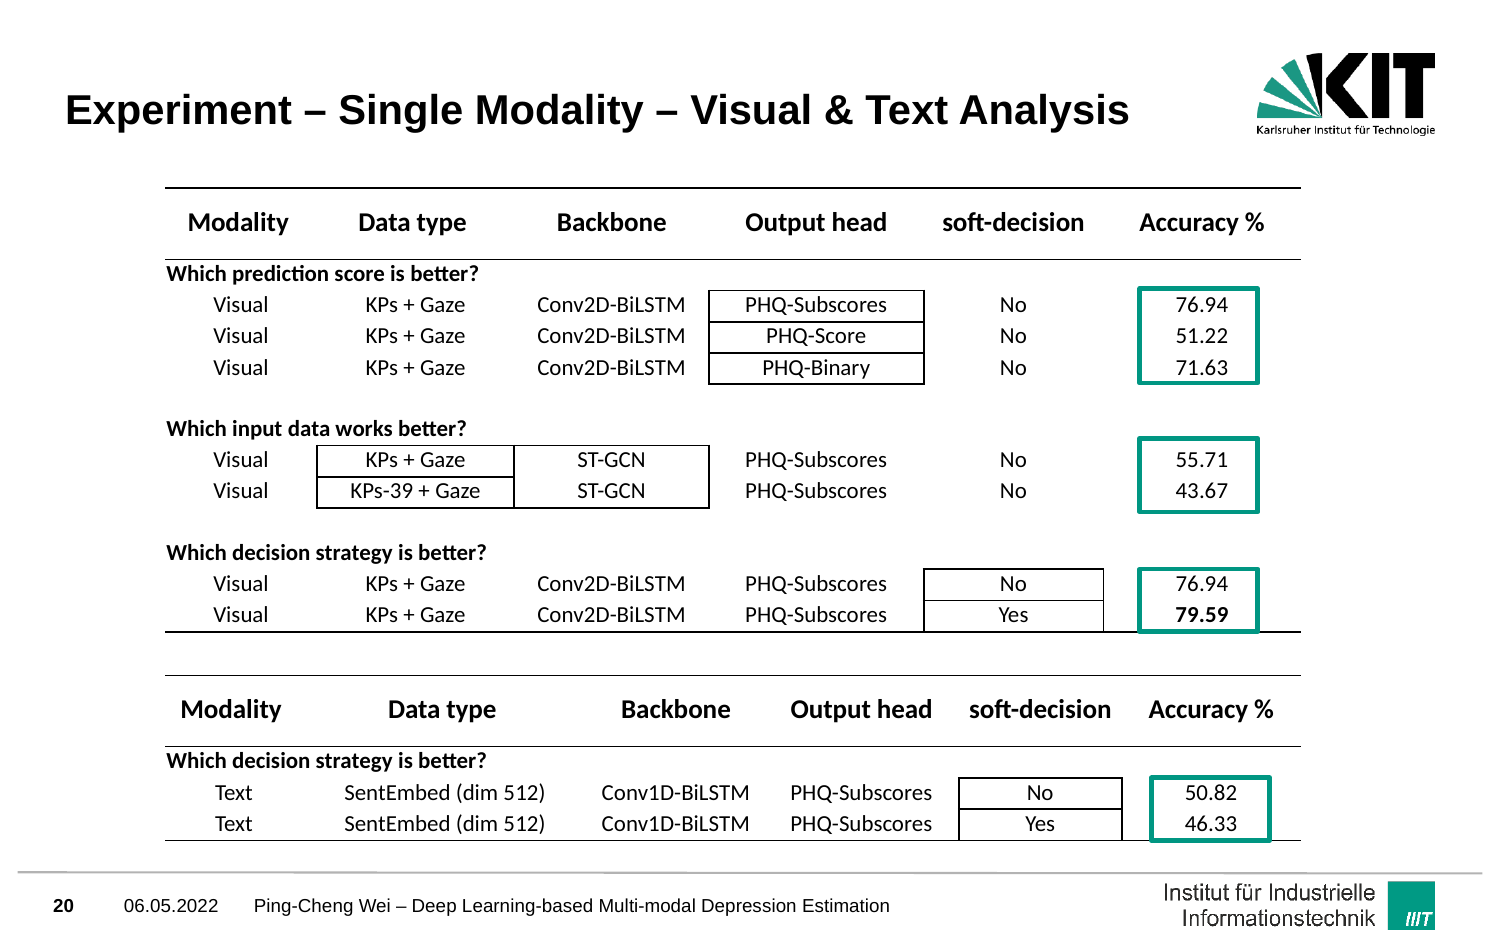

# Experiment – Single Modality – Visual & Text Analysis
| Modality | Data type | Backbone | Output head | soft-decision | Accuracy % |
| --- | --- | --- | --- | --- | --- |
| Which prediction score is better? |  |  |  |  |  |
| Visual | KPs + Gaze | Conv2D-BiLSTM | PHQ-Subscores | No | 76.94 |
| Visual | KPs + Gaze | Conv2D-BiLSTM | PHQ-Score | No | 51.22 |
| Visual | KPs + Gaze | Conv2D-BiLSTM | PHQ-Binary | No | 71.63 |
|  |  |  |  |  |  |
| Which input data works better? |  |  |  |  |  |
| Visual | KPs + Gaze | ST-GCN | PHQ-Subscores | No | 55.71 |
| Visual | KPs-39 + Gaze | ST-GCN | PHQ-Subscores | No | 43.67 |
|  |  |  |  |  |  |
| Which decision strategy is better? |  |  |  |  |  |
| Visual | KPs + Gaze | Conv2D-BiLSTM | PHQ-Subscores | No | 76.94 |
| Visual | KPs + Gaze | Conv2D-BiLSTM | PHQ-Subscores | Yes | 79.59 |

| Modality | Data type | Backbone | Output head | soft-decision | Accuracy % |
| --- | --- | --- | --- | --- | --- |
| Which decision strategy is better? |  |  |  |  |  |
| Text | SentEmbed (dim 512) | Conv1D-BiLSTM | PHQ-Subscores | No | 50.82 |
| Text | SentEmbed (dim 512) | Conv1D-BiLSTM | PHQ-Subscores | Yes | 46.33 |